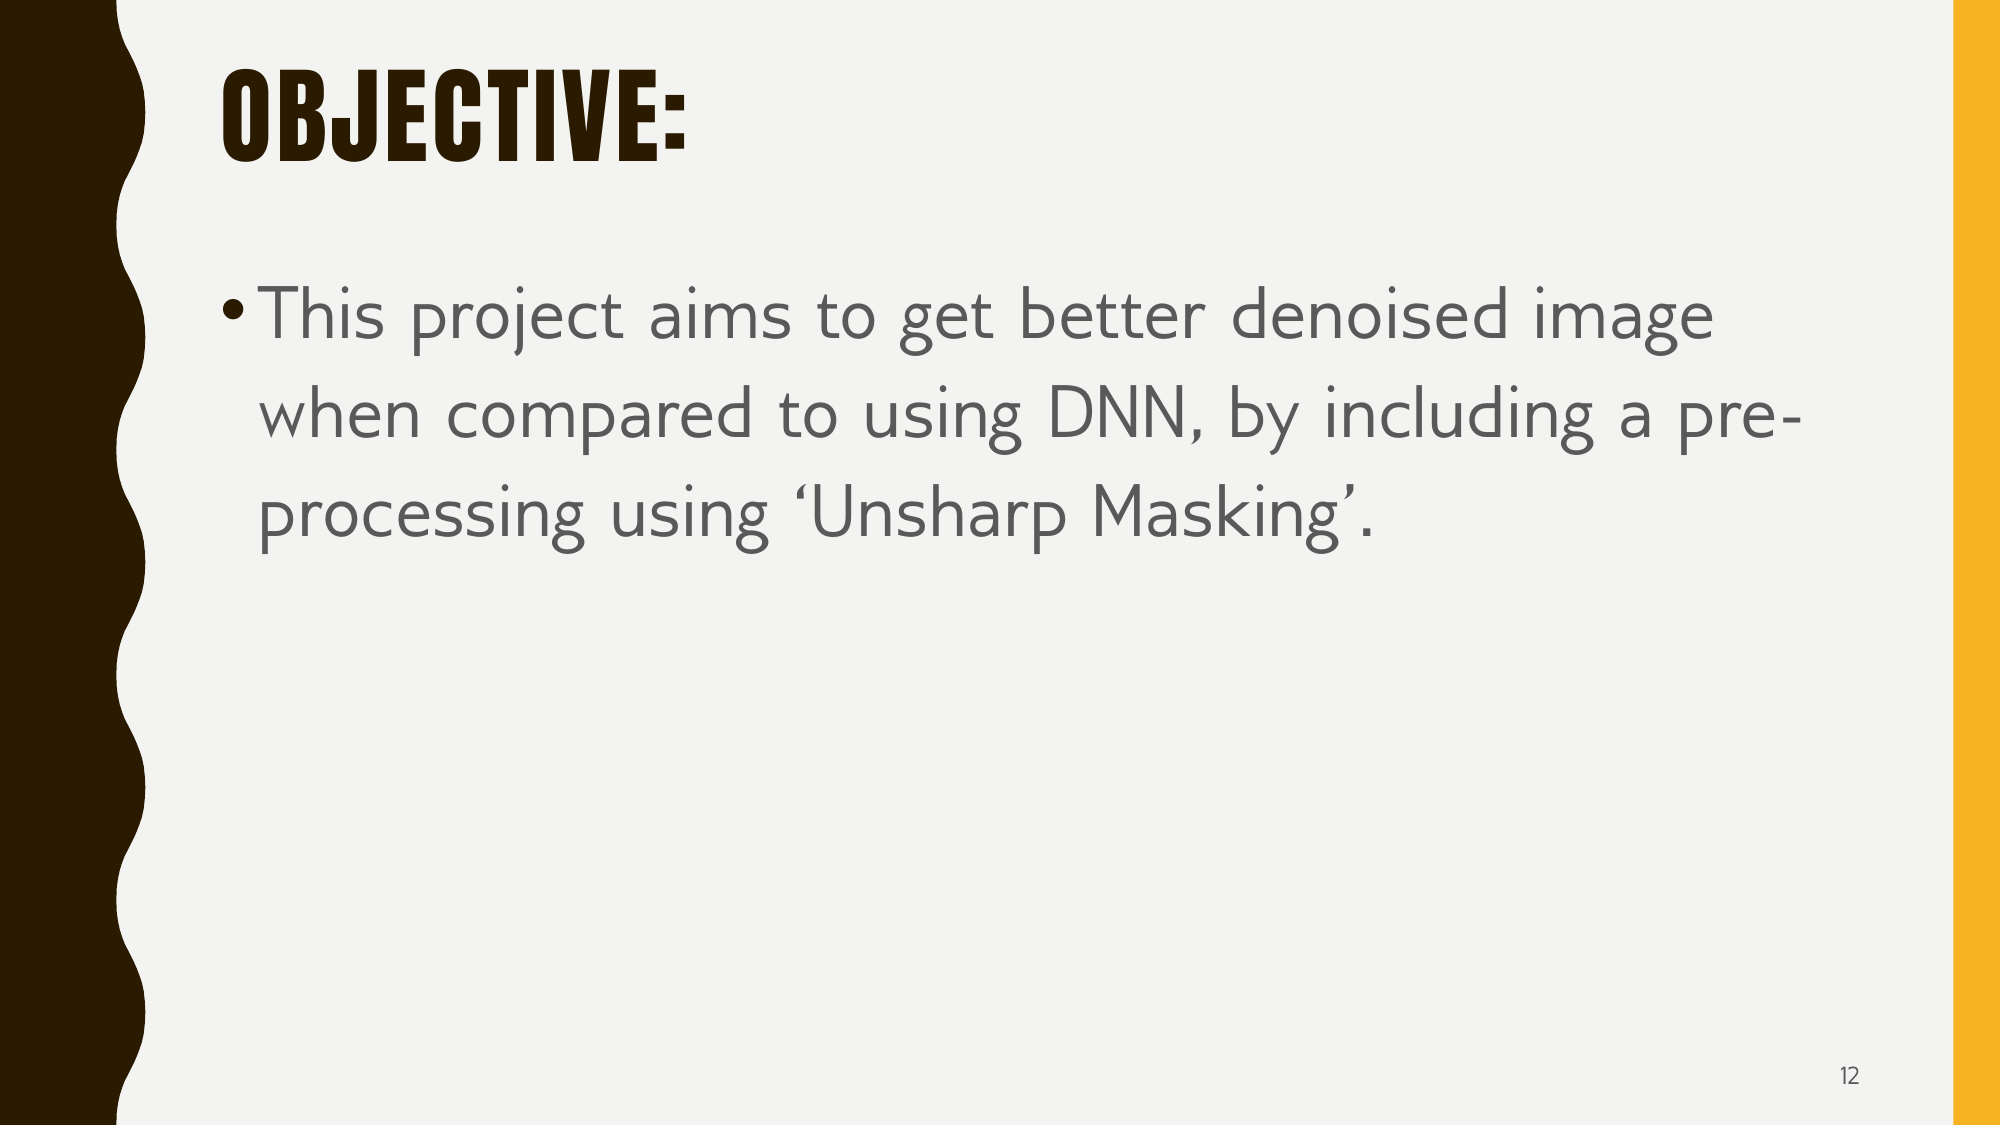

# Objective:
This project aims to get better denoised image when compared to using DNN, by including a pre-processing using ‘Unsharp Masking’.
12